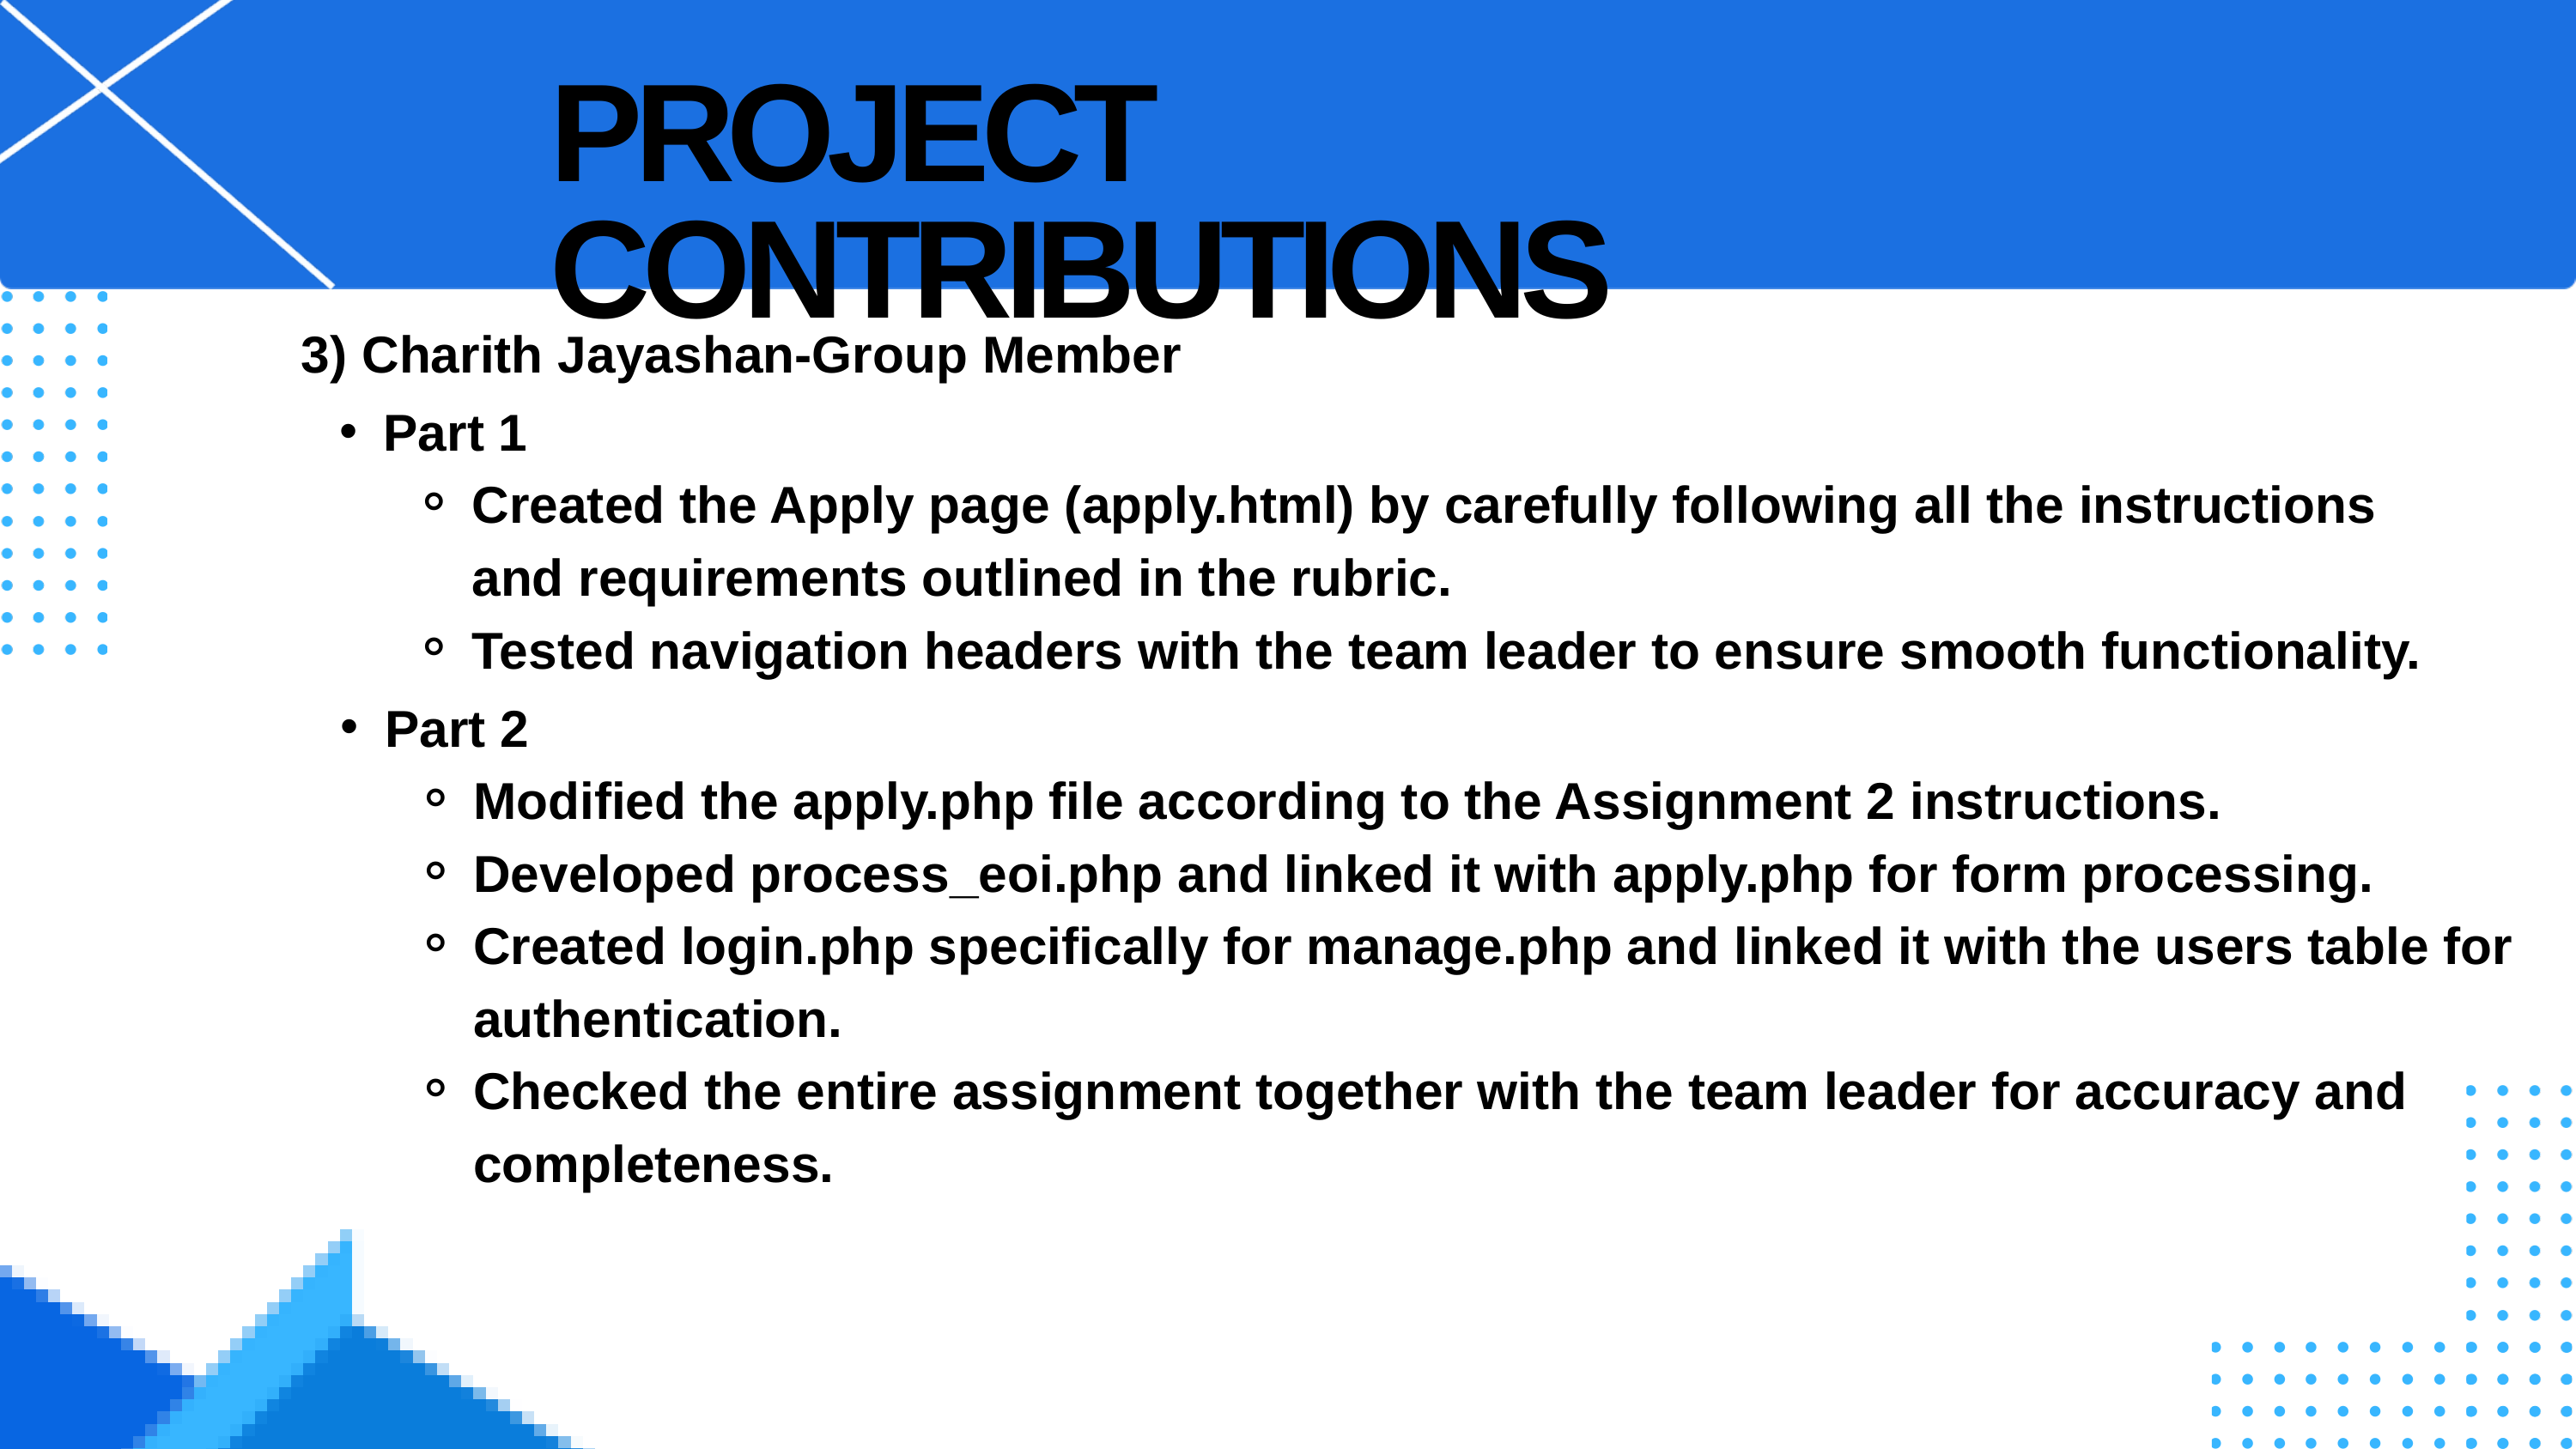

PROJECT CONTRIBUTIONS

3) Charith Jayashan-Group Member
Part 1
Created the Apply page (apply.html) by carefully following all the instructions and requirements outlined in the rubric.
Tested navigation headers with the team leader to ensure smooth functionality.

Part 2
Modified the apply.php file according to the Assignment 2 instructions.
Developed process_eoi.php and linked it with apply.php for form processing.
Created login.php specifically for manage.php and linked it with the users table for authentication.
Checked the entire assignment together with the team leader for accuracy and completeness.